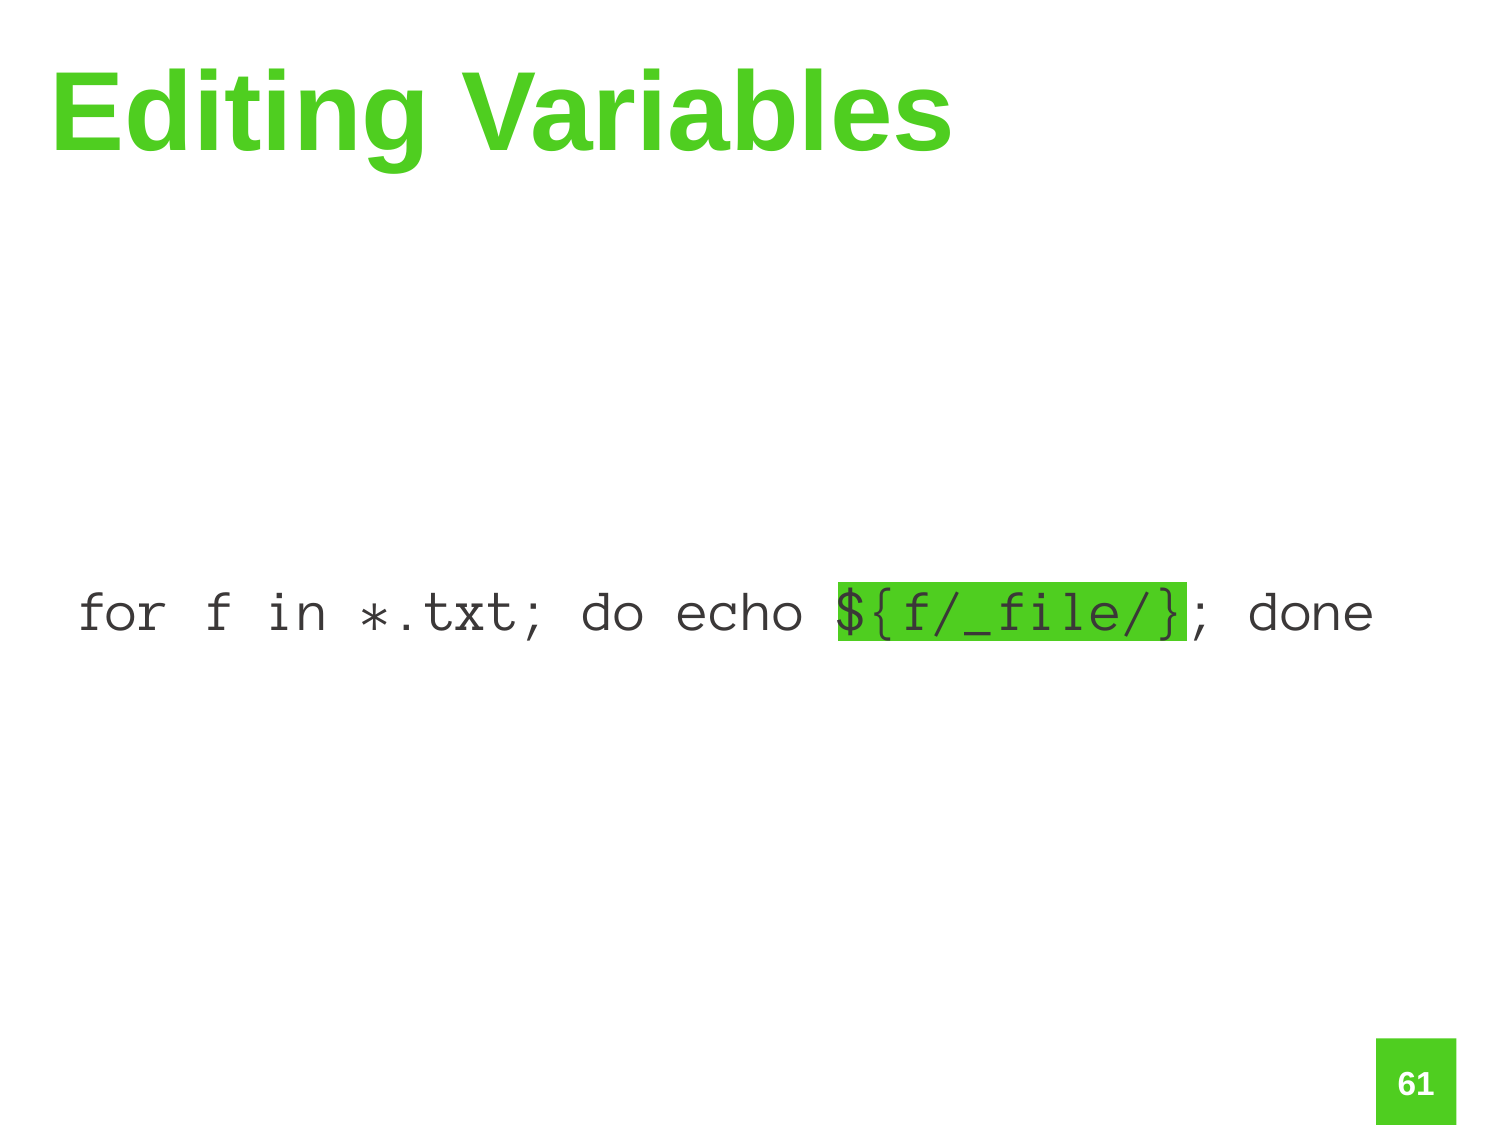

Editing Variables
for f in *.txt; do echo ${f/_file/}; done
61